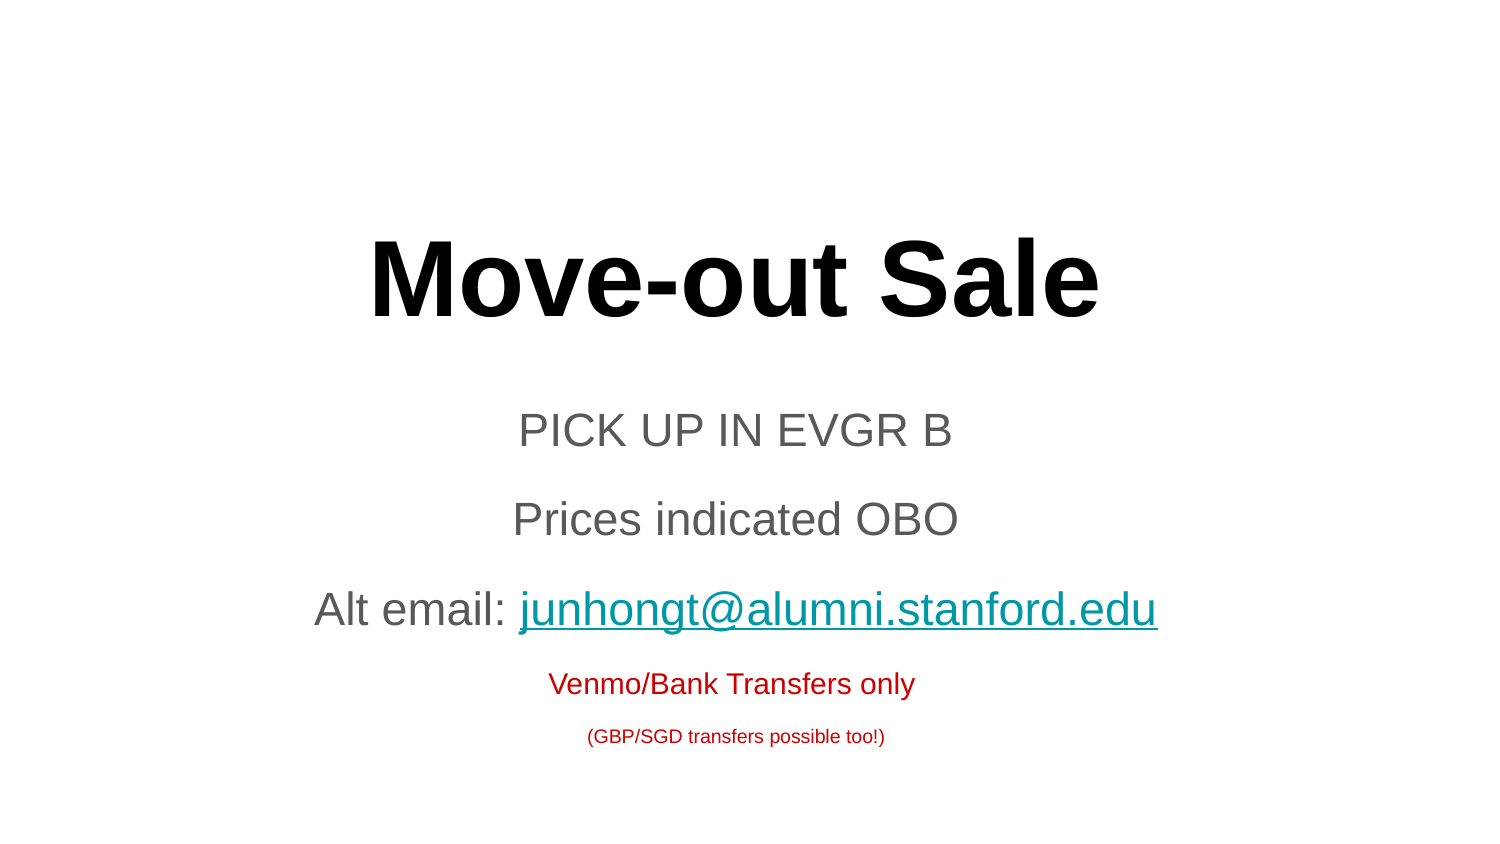

# Move-out Sale

PICK UP IN EVGR B

Prices indicated OBO

Alt email: junhongt@alumni.stanford.edu

Venmo/Bank Transfers only

(GBP/SGD transfers possible too!)